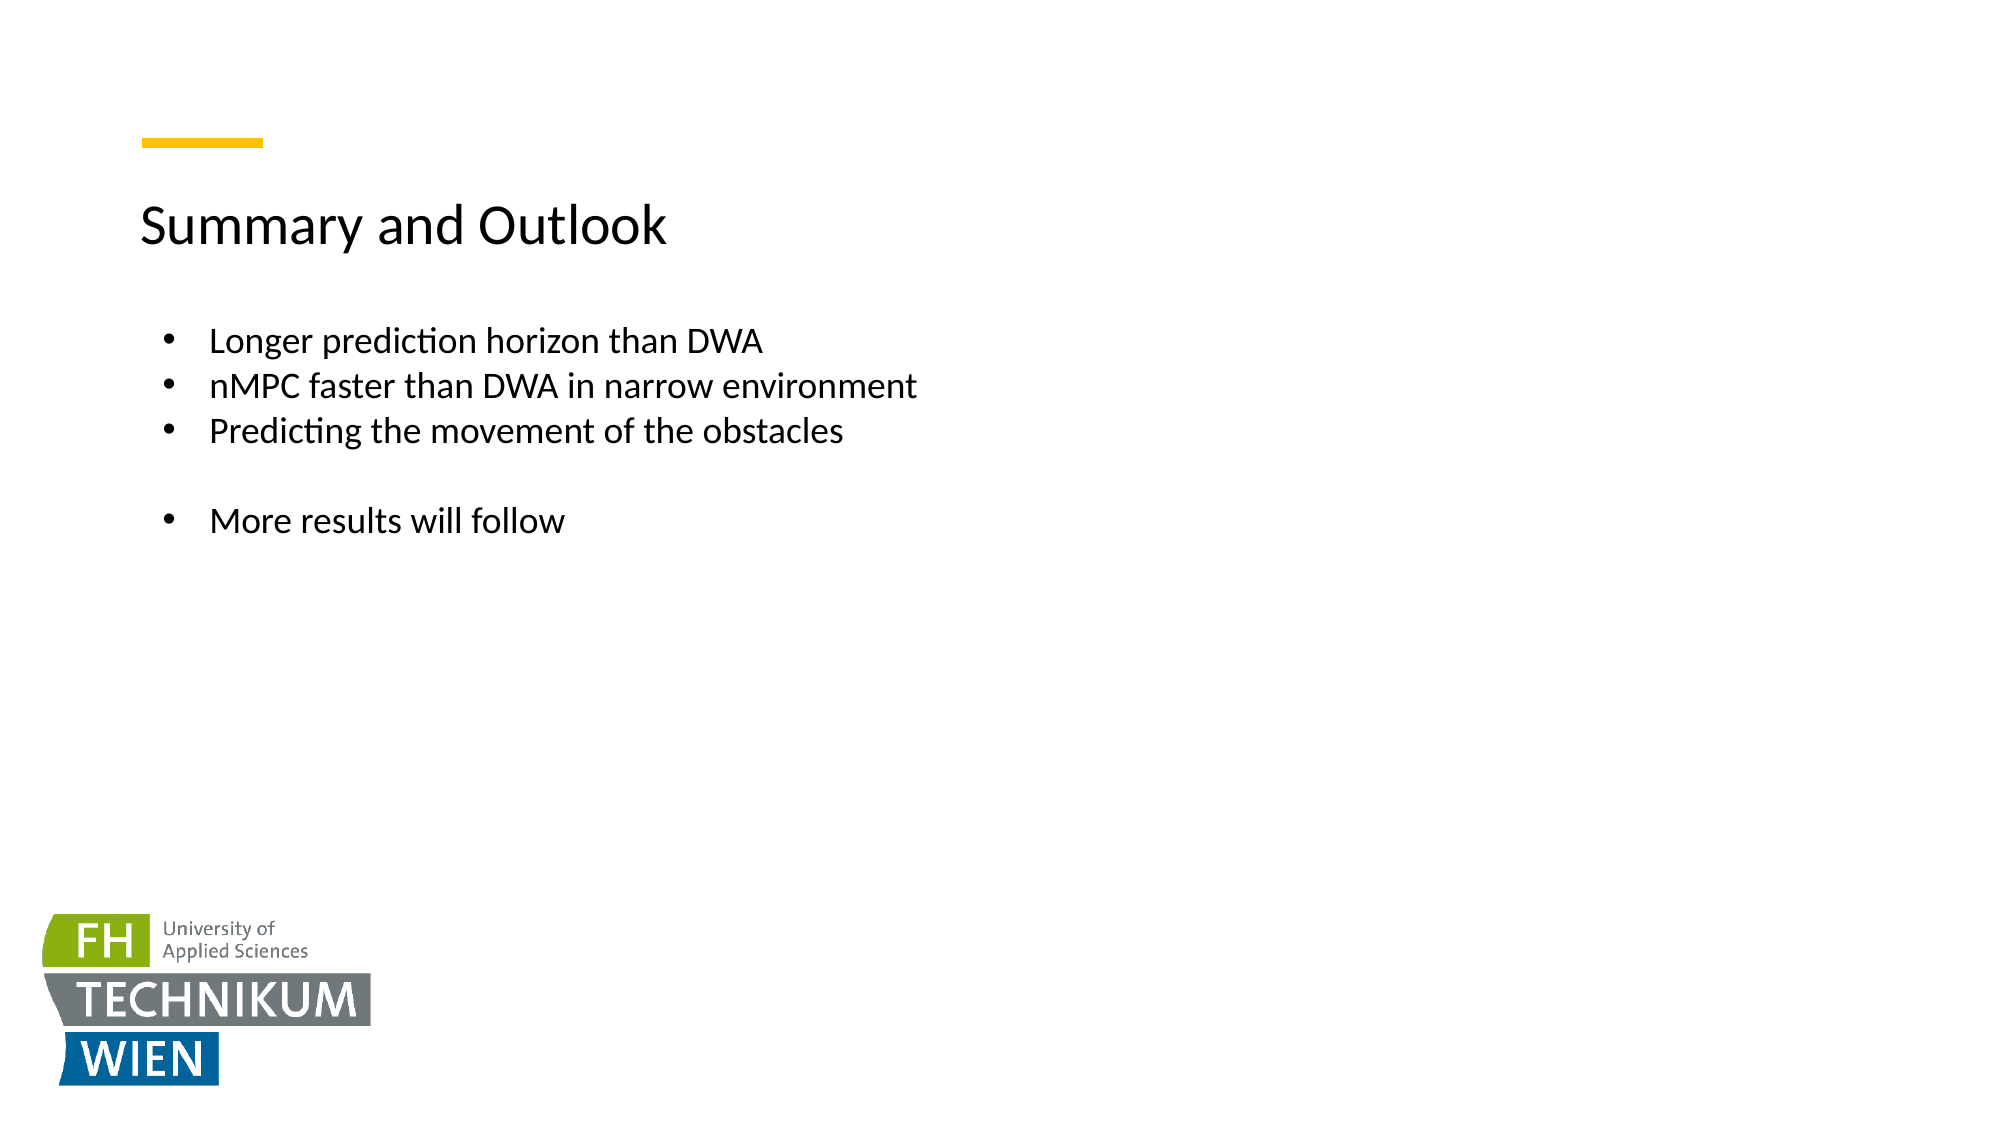

# Summary and Outlook

Longer prediction horizon than DWA
nMPC faster than DWA in narrow environment
Predicting the movement of the obstacles

More results will follow
17